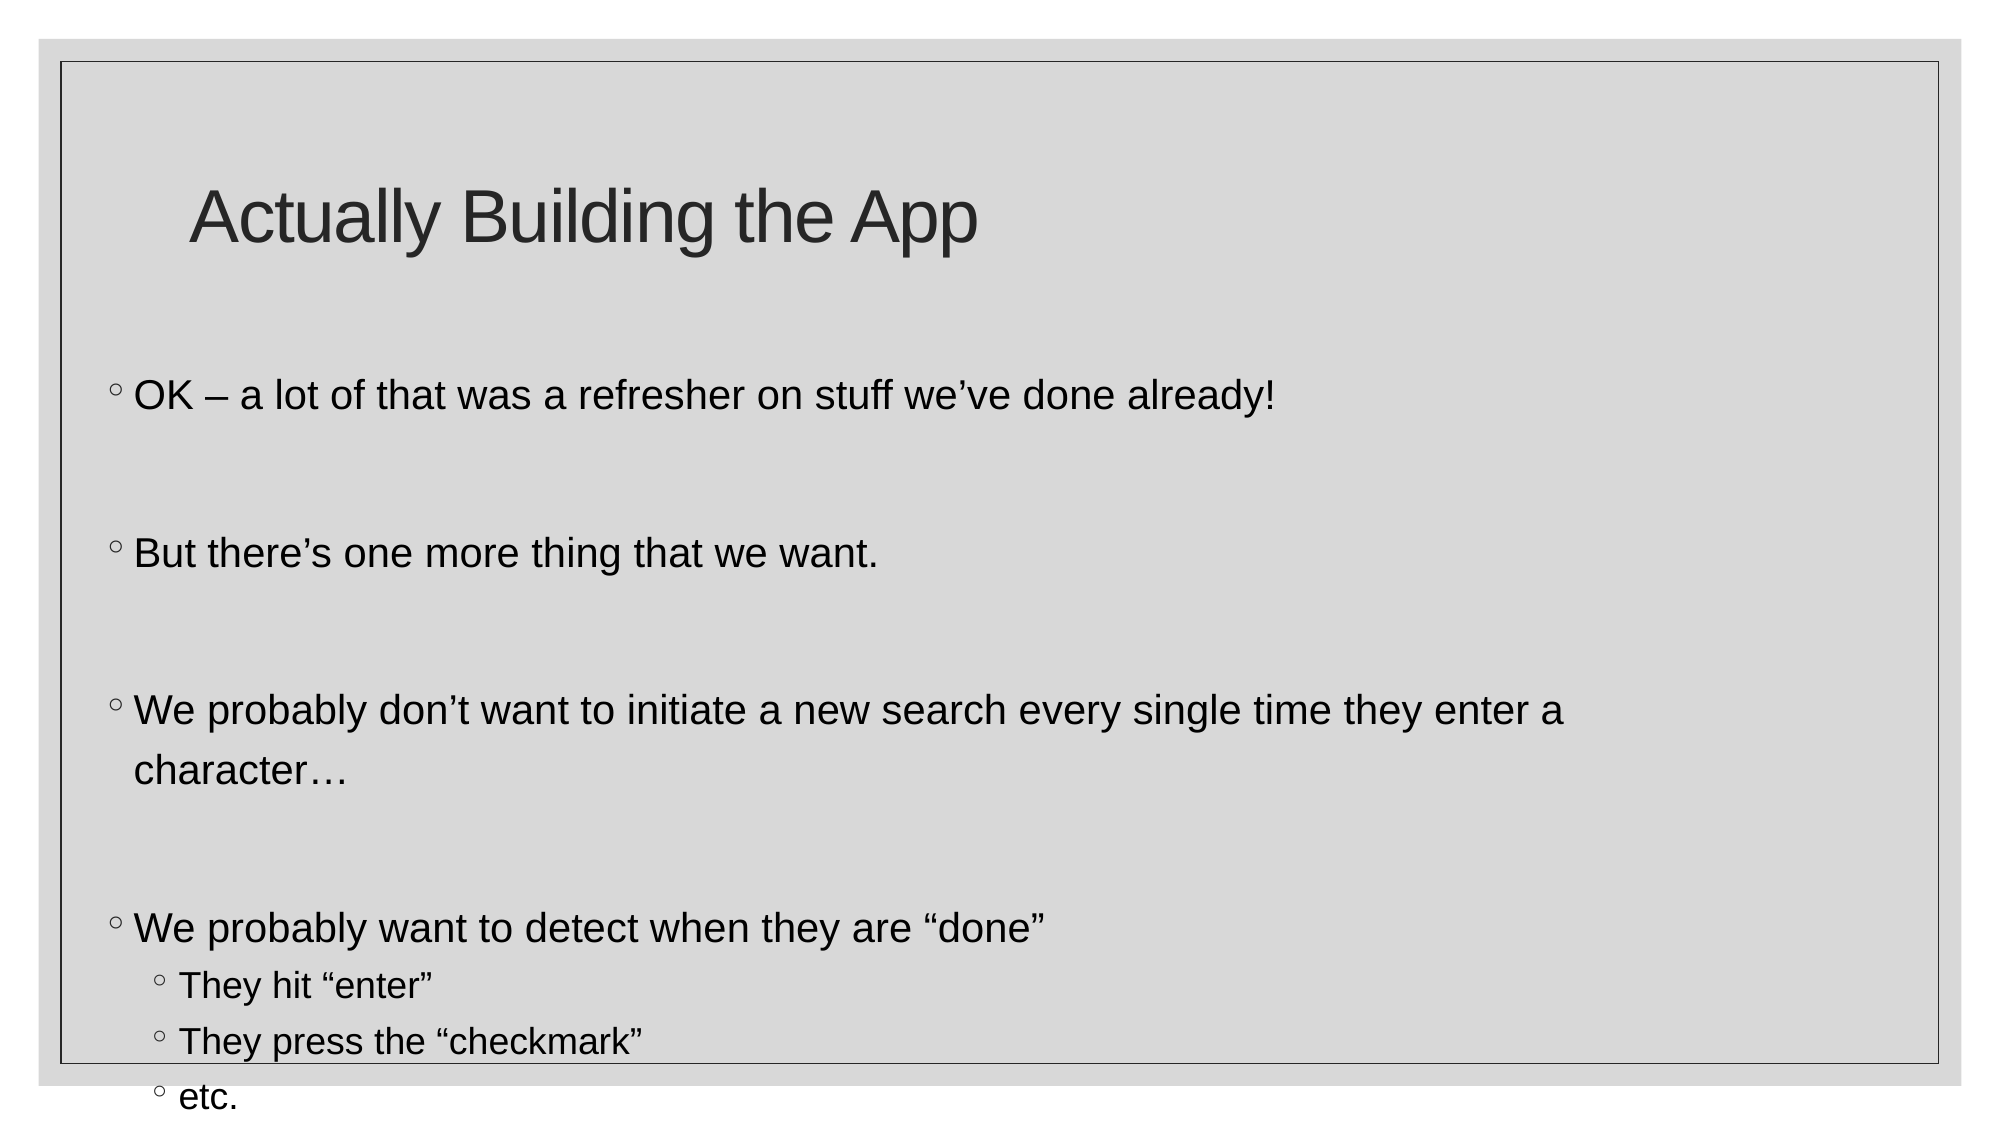

# Actually Building the App
OK – a lot of that was a refresher on stuff we’ve done already!

But there’s one more thing that we want.

We probably don’t want to initiate a new search every single time they enter a character…

We probably want to detect when they are “done”
They hit “enter”
They press the “checkmark”
etc.